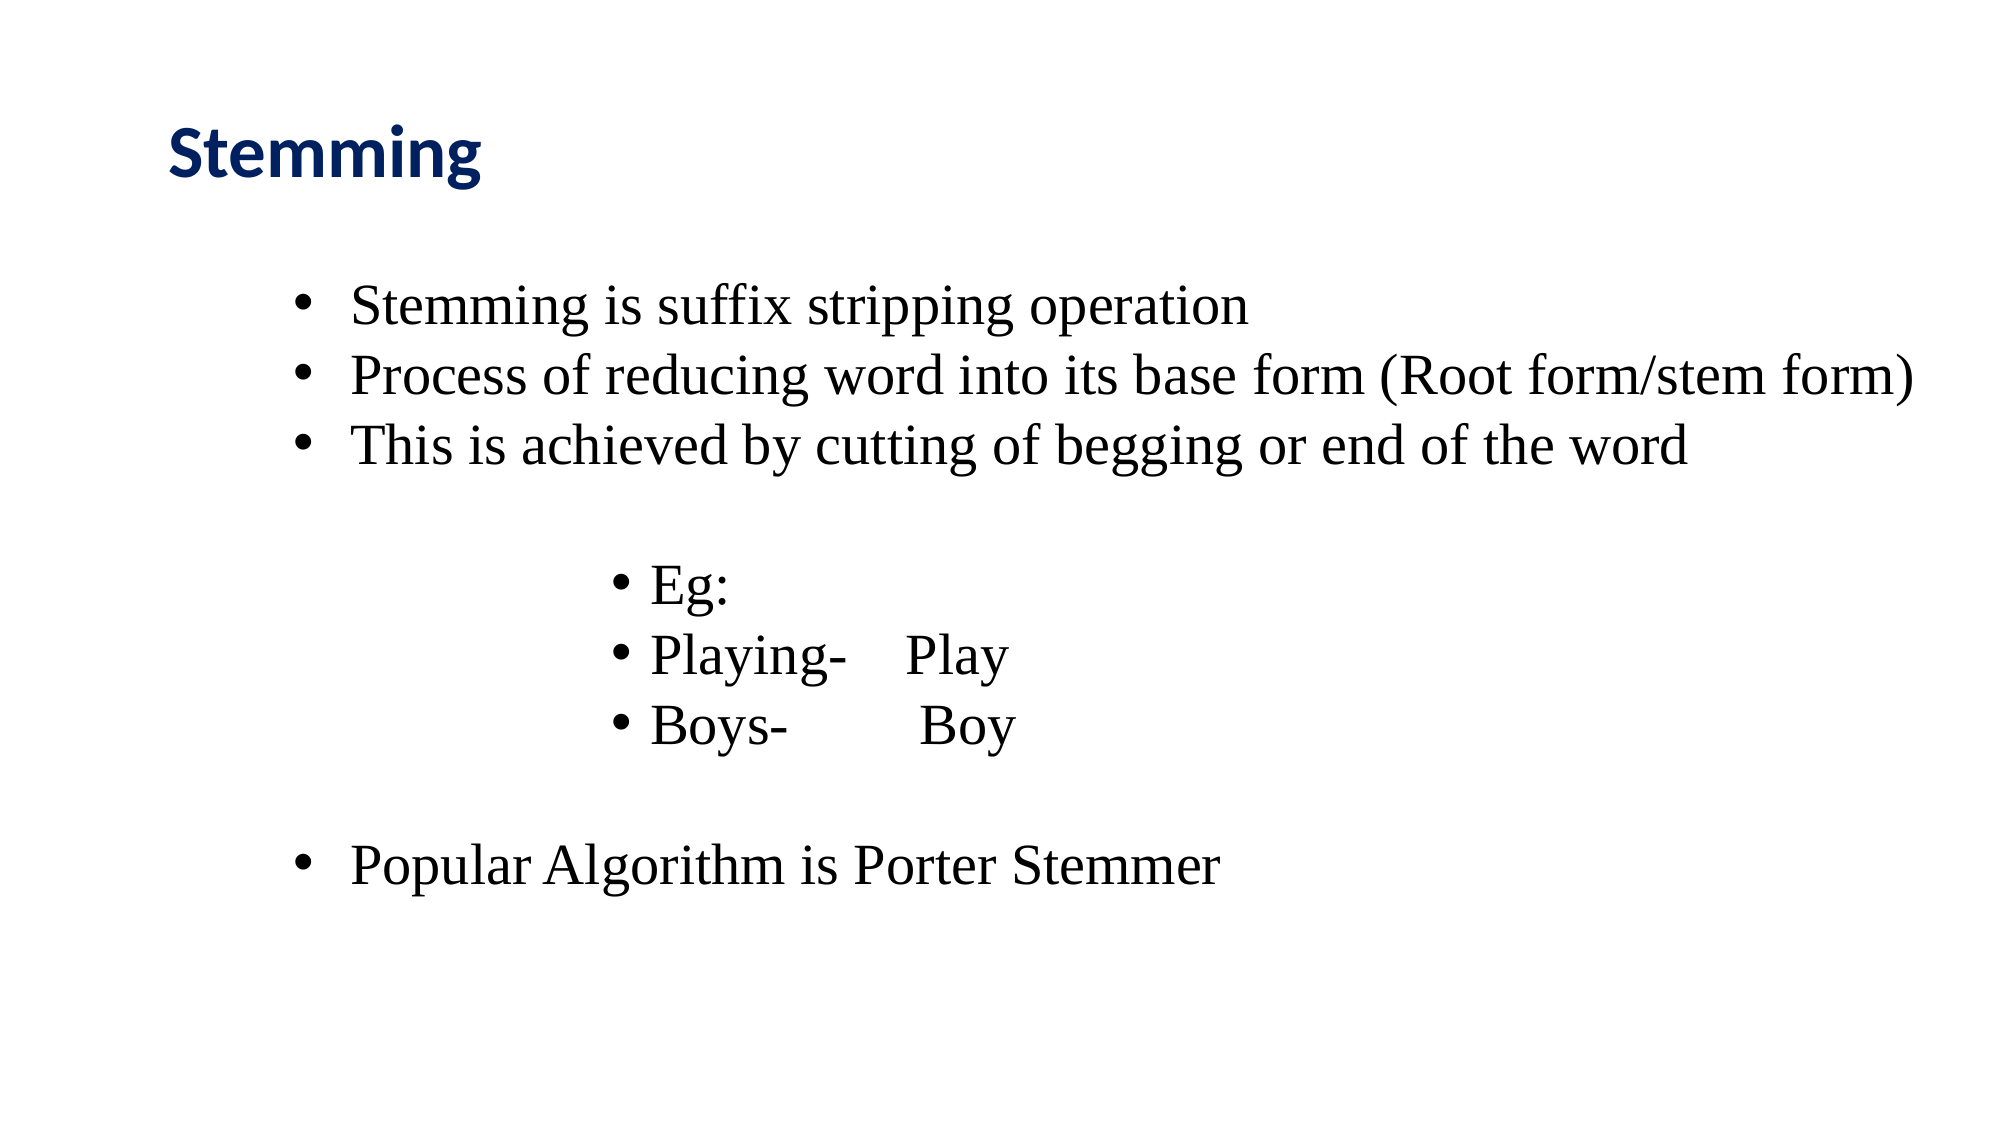

Stemming

Stemming is suffix stripping operation
Process of reducing word into its base form (Root form/stem form)
This is achieved by cutting of begging or end of the word

Eg:
Playing-    Play
Boys-         Boy

Popular Algorithm is Porter Stemmer